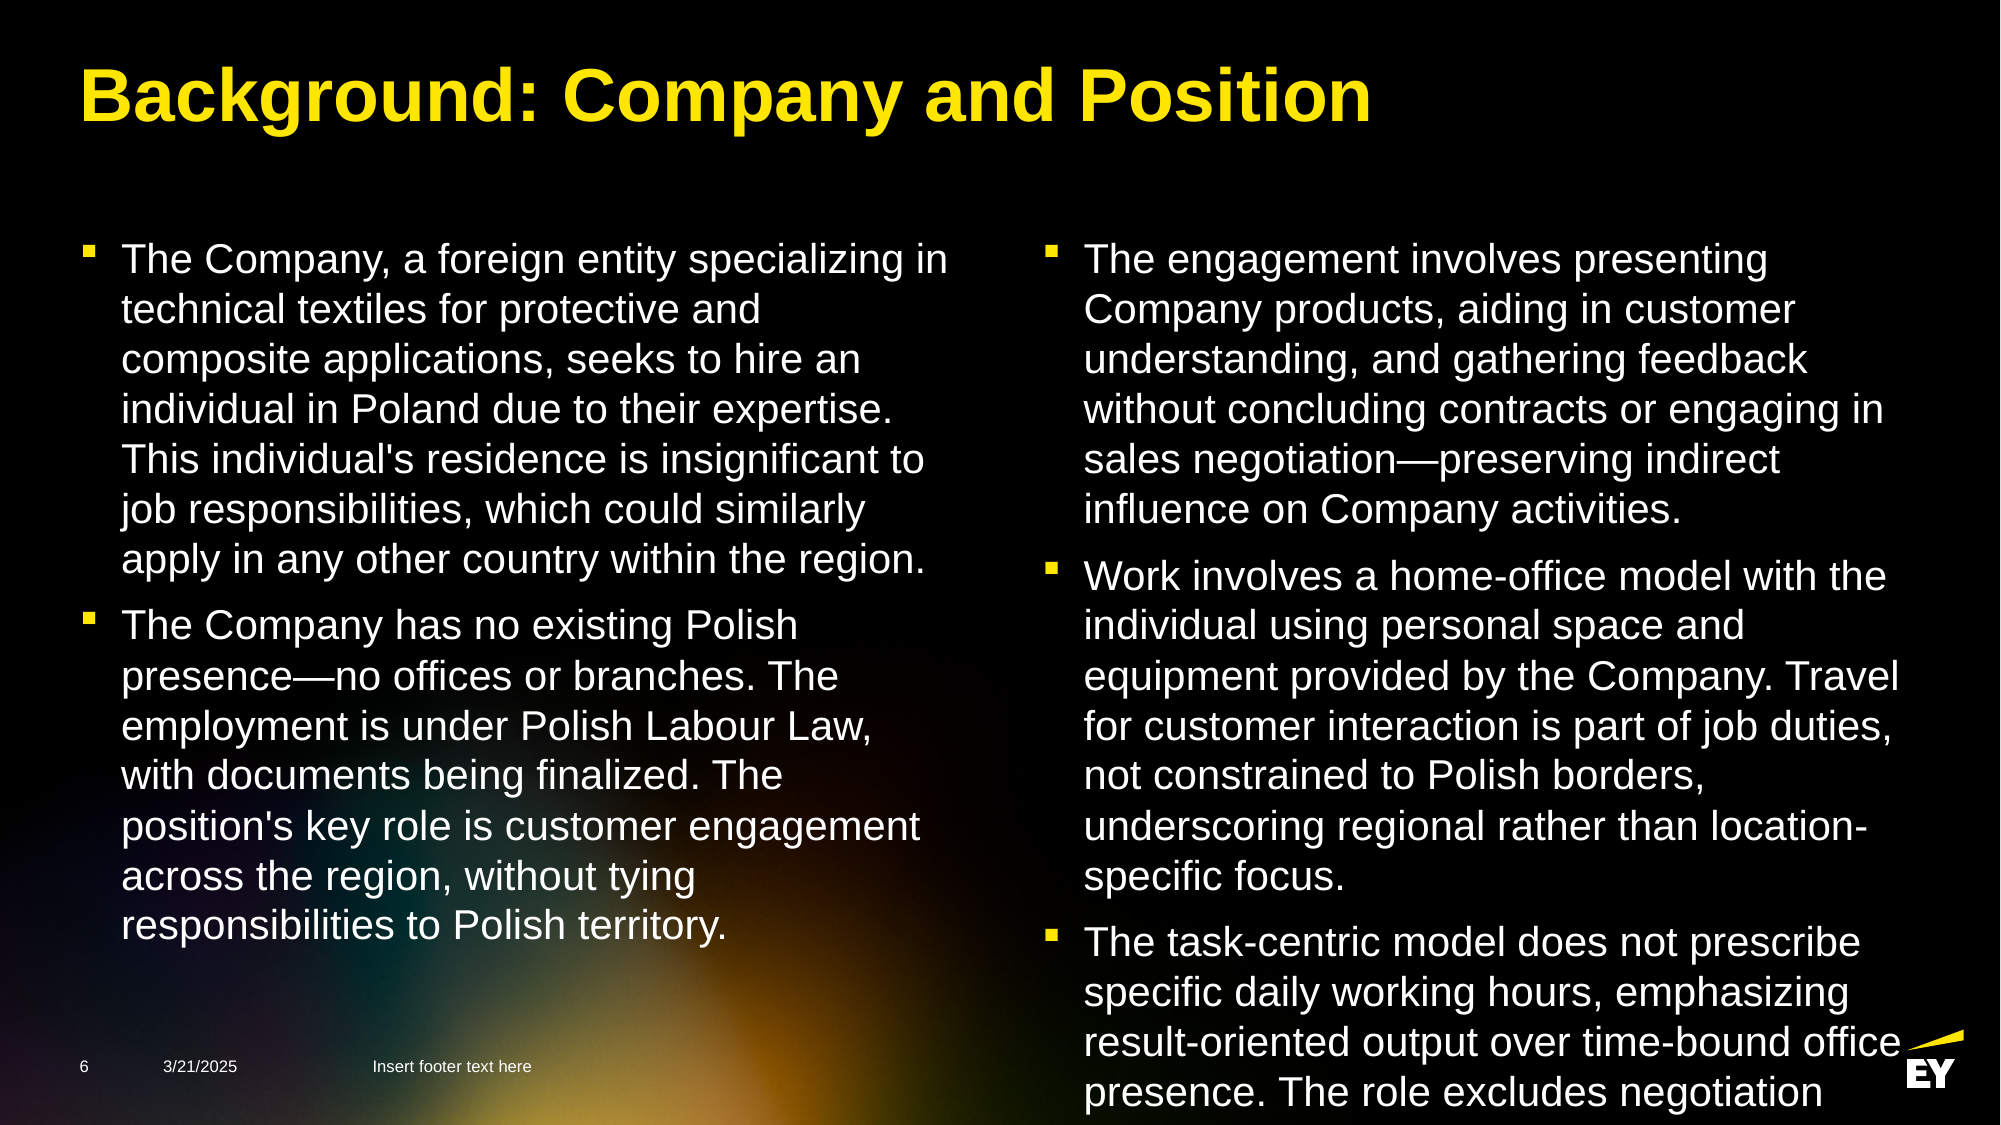

# Background: Company and Position
The Company, a foreign entity specializing in technical textiles for protective and composite applications, seeks to hire an individual in Poland due to their expertise. This individual's residence is insignificant to job responsibilities, which could similarly apply in any other country within the region.
The Company has no existing Polish presence—no offices or branches. The employment is under Polish Labour Law, with documents being finalized. The position's key role is customer engagement across the region, without tying responsibilities to Polish territory.
The engagement involves presenting Company products, aiding in customer understanding, and gathering feedback without concluding contracts or engaging in sales negotiation—preserving indirect influence on Company activities.
Work involves a home-office model with the individual using personal space and equipment provided by the Company. Travel for customer interaction is part of job duties, not constrained to Polish borders, underscoring regional rather than location-specific focus.
The task-centric model does not prescribe specific daily working hours, emphasizing result-oriented output over time-bound office presence. The role excludes negotiation involvement, contract execution, or direct Company representation.
6
3/21/2025
Insert footer text here